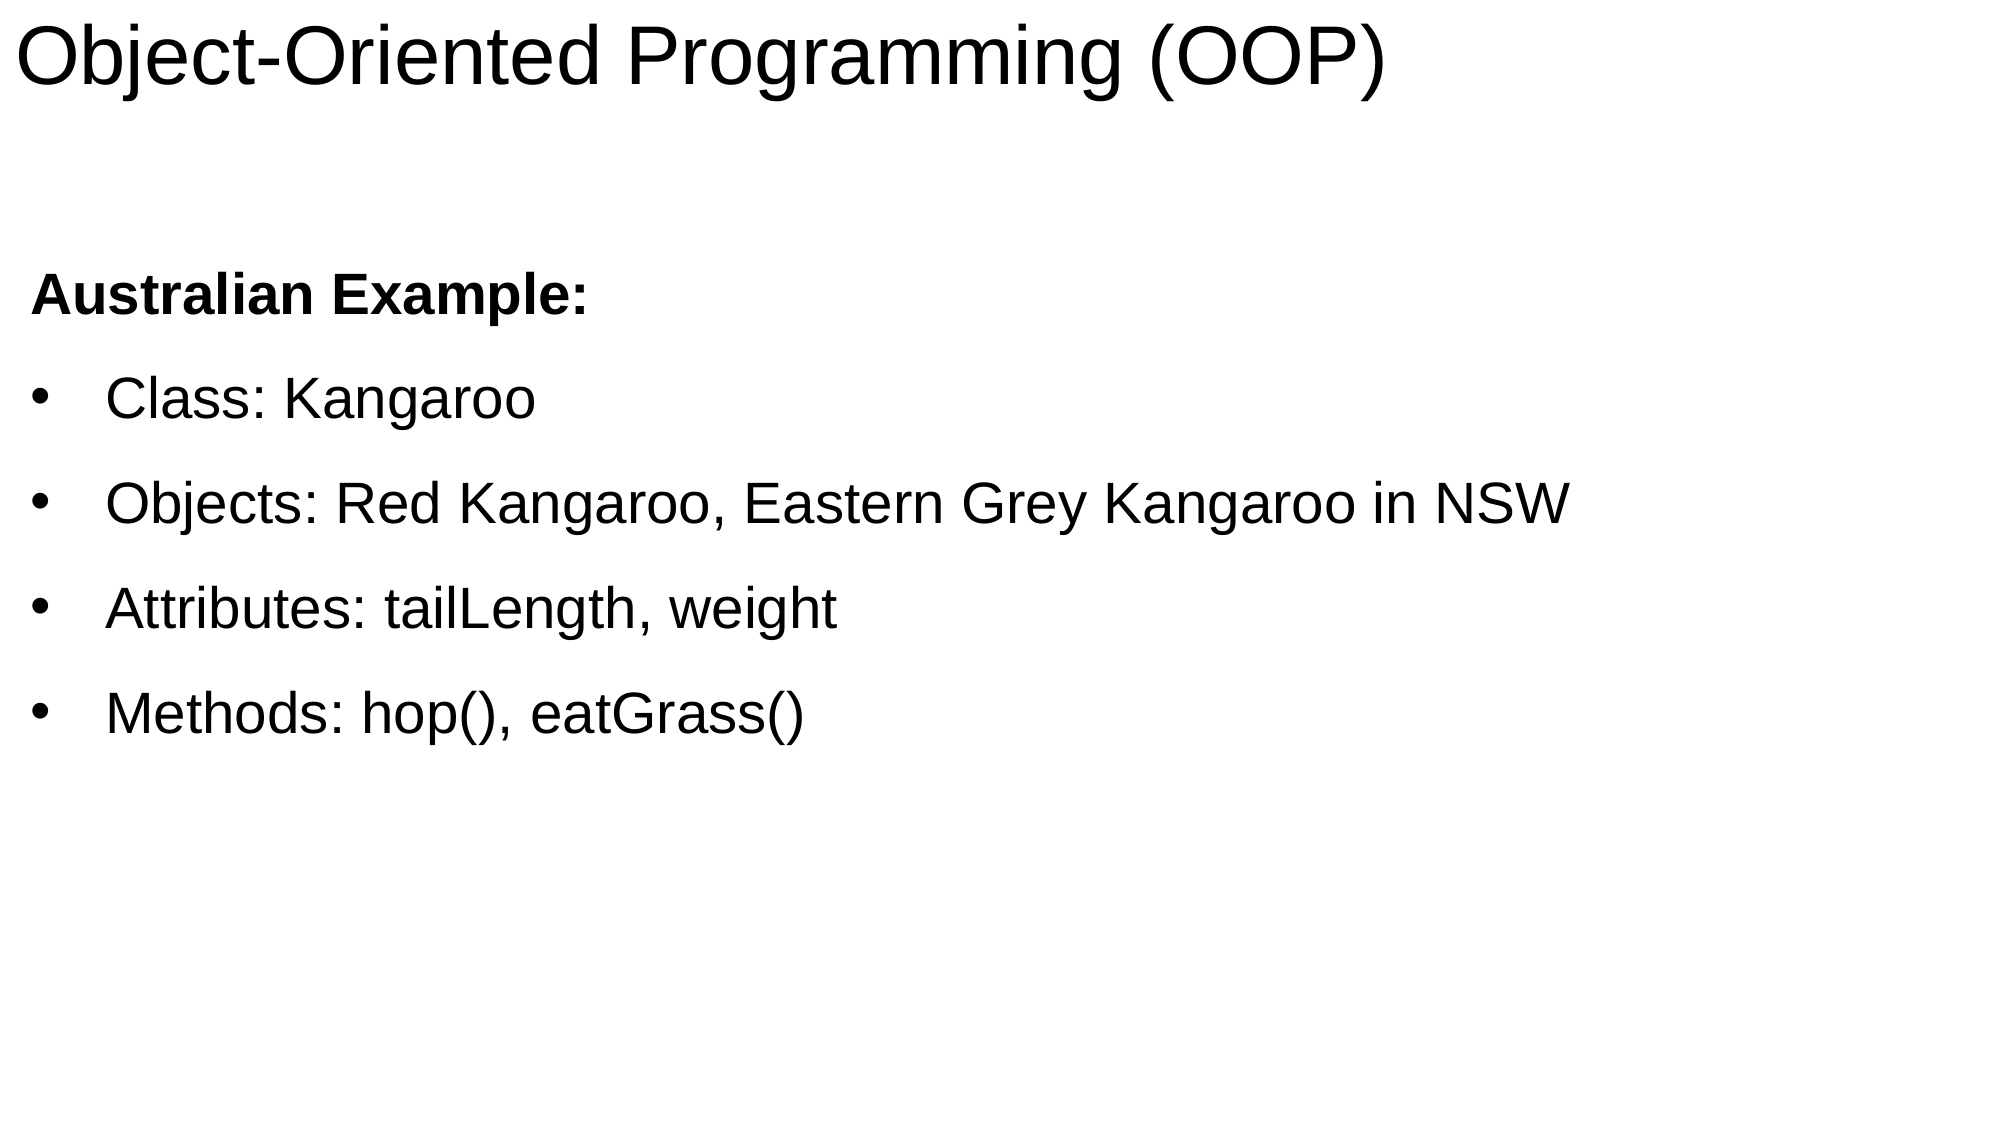

# Object-Oriented Programming (OOP)
Australian Example:
Class: Kangaroo
Objects: Red Kangaroo, Eastern Grey Kangaroo in NSW
Attributes: tailLength, weight
Methods: hop(), eatGrass()